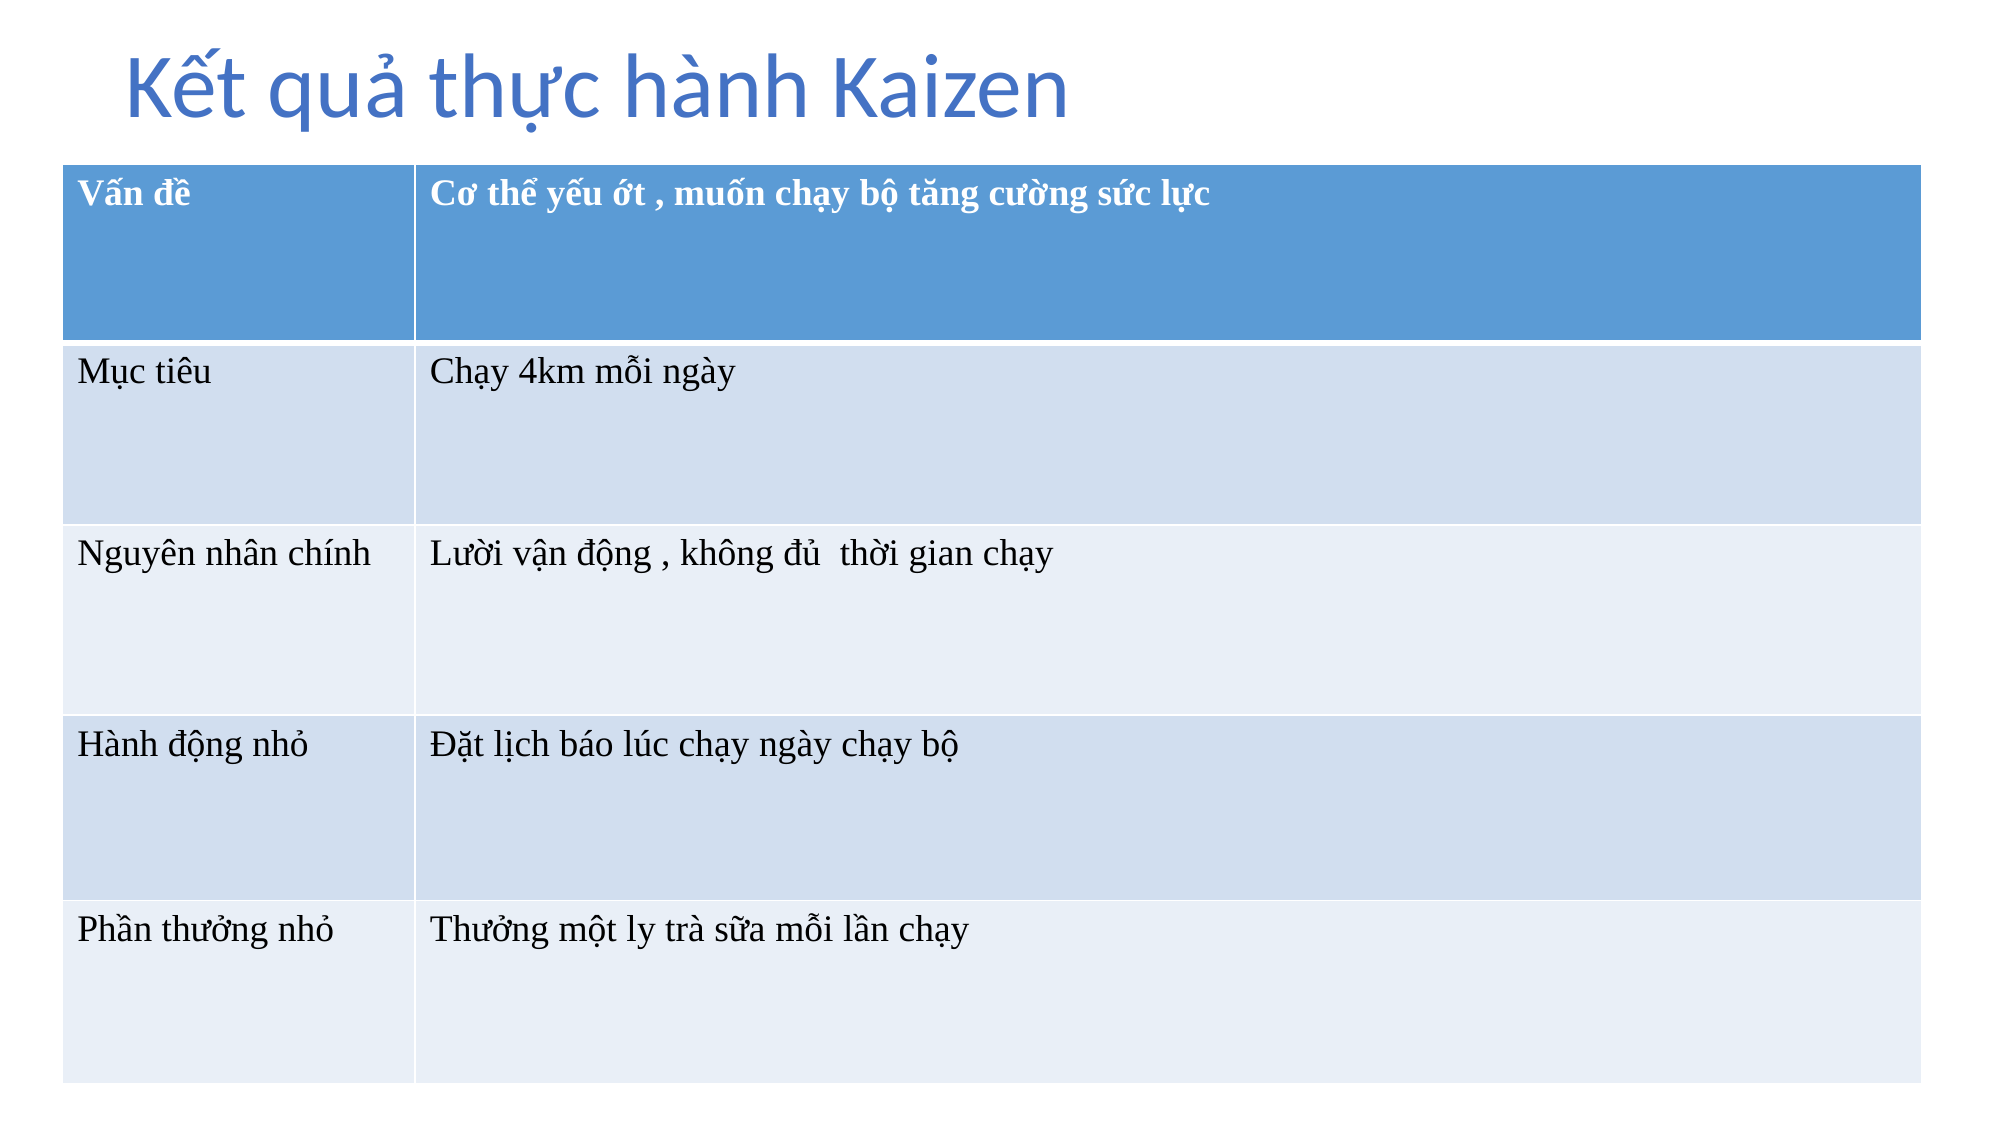

# Kết quả thực hành Kaizen
| Vấn đề | Cơ thể yếu ớt , muốn chạy bộ tăng cường sức lực |
| --- | --- |
| Mục tiêu | Chạy 4km mỗi ngày |
| Nguyên nhân chính | Lười vận động , không đủ thời gian chạy |
| Hành động nhỏ | Đặt lịch báo lúc chạy ngày chạy bộ |
| Phần thưởng nhỏ | Thưởng một ly trà sữa mỗi lần chạy |